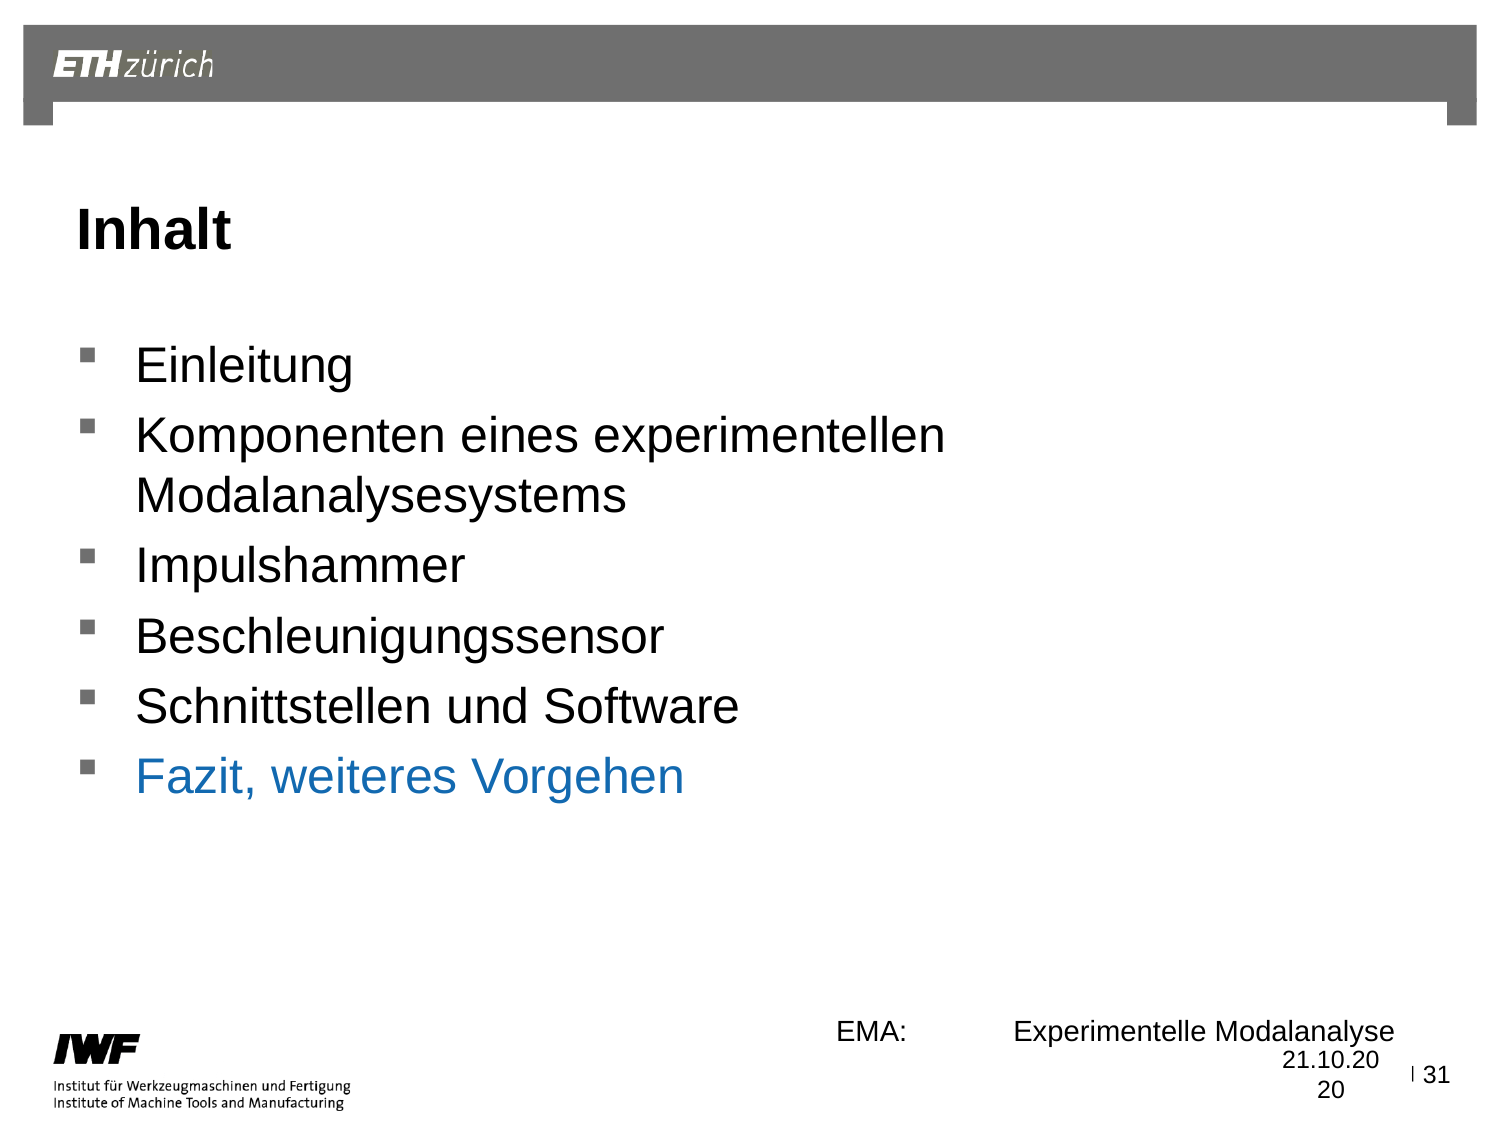

# Inhalt
Einleitung
Komponenten eines experimentellen Modalanalysesystems
Impulshammer
Beschleunigungssensor
Schnittstellen und Software
Fazit, weiteres Vorgehen

EMA:	Experimentelle Modalanalyse
21.10.2020
31